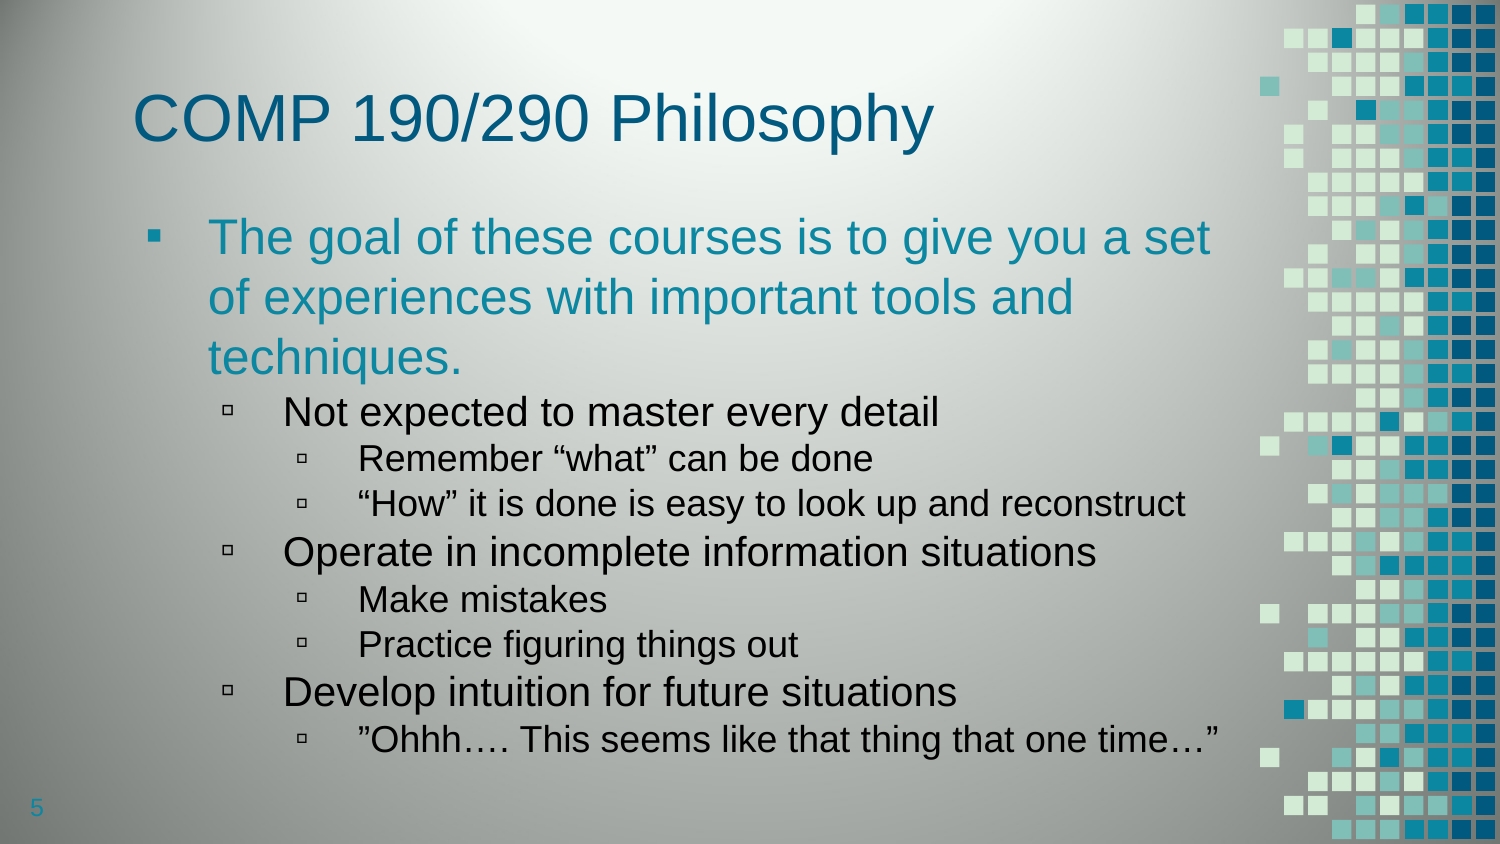

# COMP 190/290 Philosophy
The goal of these courses is to give you a set of experiences with important tools and techniques.
Not expected to master every detail
Remember “what” can be done
“How” it is done is easy to look up and reconstruct
Operate in incomplete information situations
Make mistakes
Practice figuring things out
Develop intuition for future situations
”Ohhh…. This seems like that thing that one time…”

5